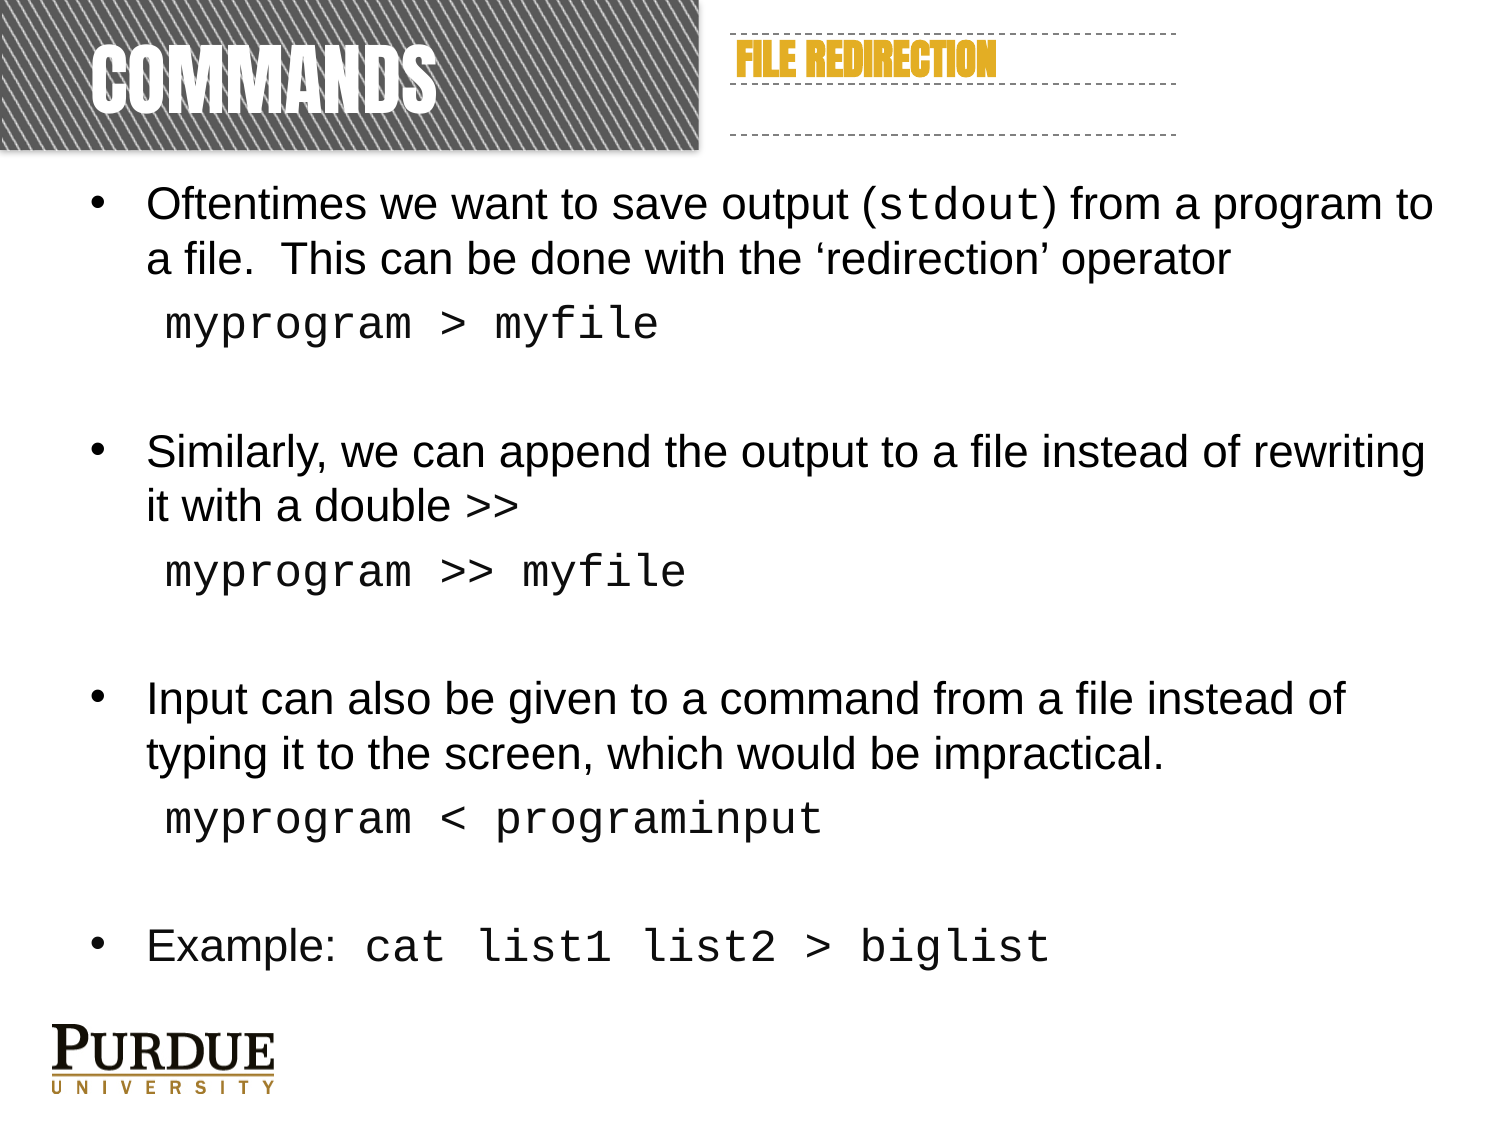

# commands
File redirection
Oftentimes we want to save output (stdout) from a program to a file.  This can be done with the ‘redirection’ operator
myprogram > myfile

Similarly, we can append the output to a file instead of rewriting it with a double >>
myprogram >> myfile

Input can also be given to a command from a file instead of typing it to the screen, which would be impractical.
myprogram < programinput

Example: cat list1 list2 > biglist